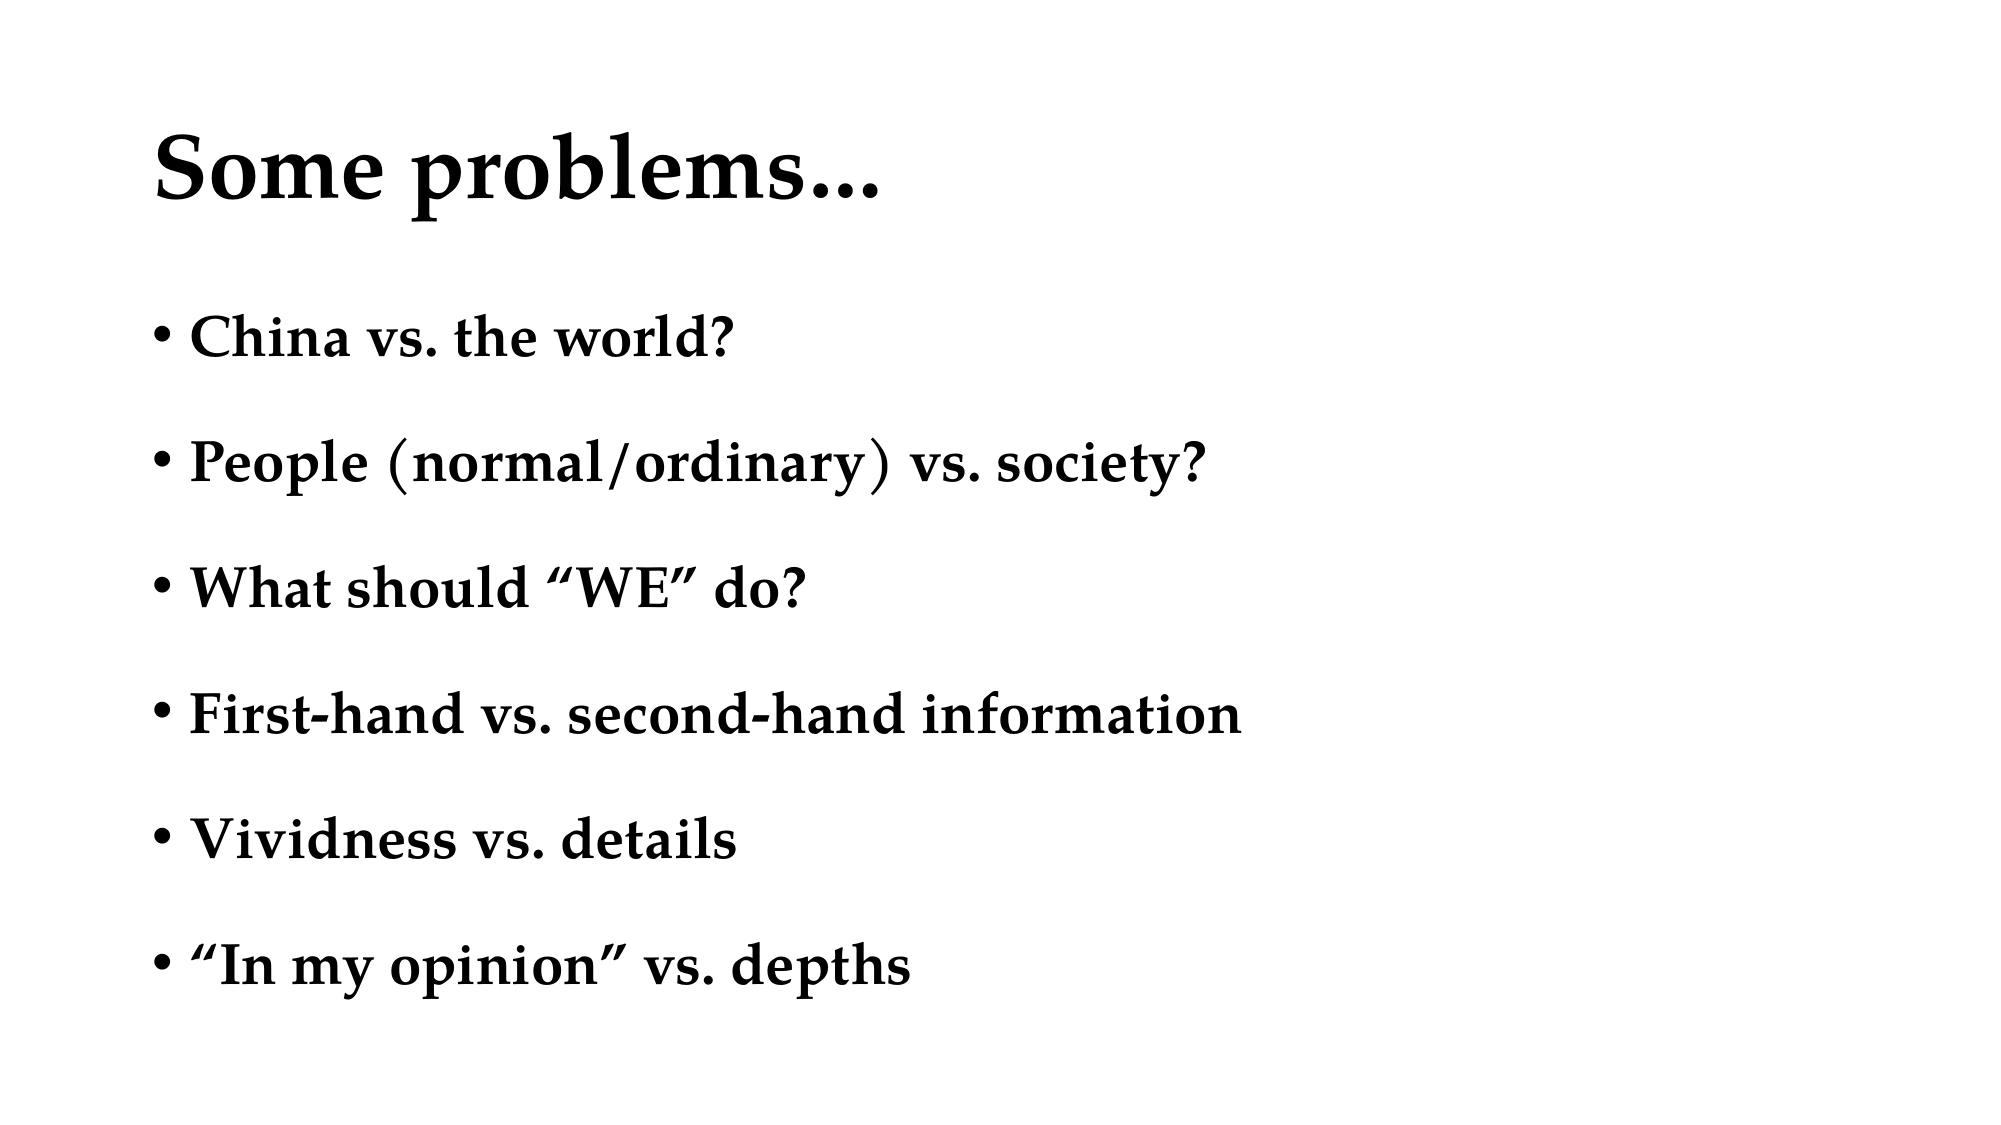

# Some problems…
China vs. the world?
People (normal/ordinary) vs. society?
What should “WE” do?
First-hand vs. second-hand information
Vividness vs. details
“In my opinion” vs. depths